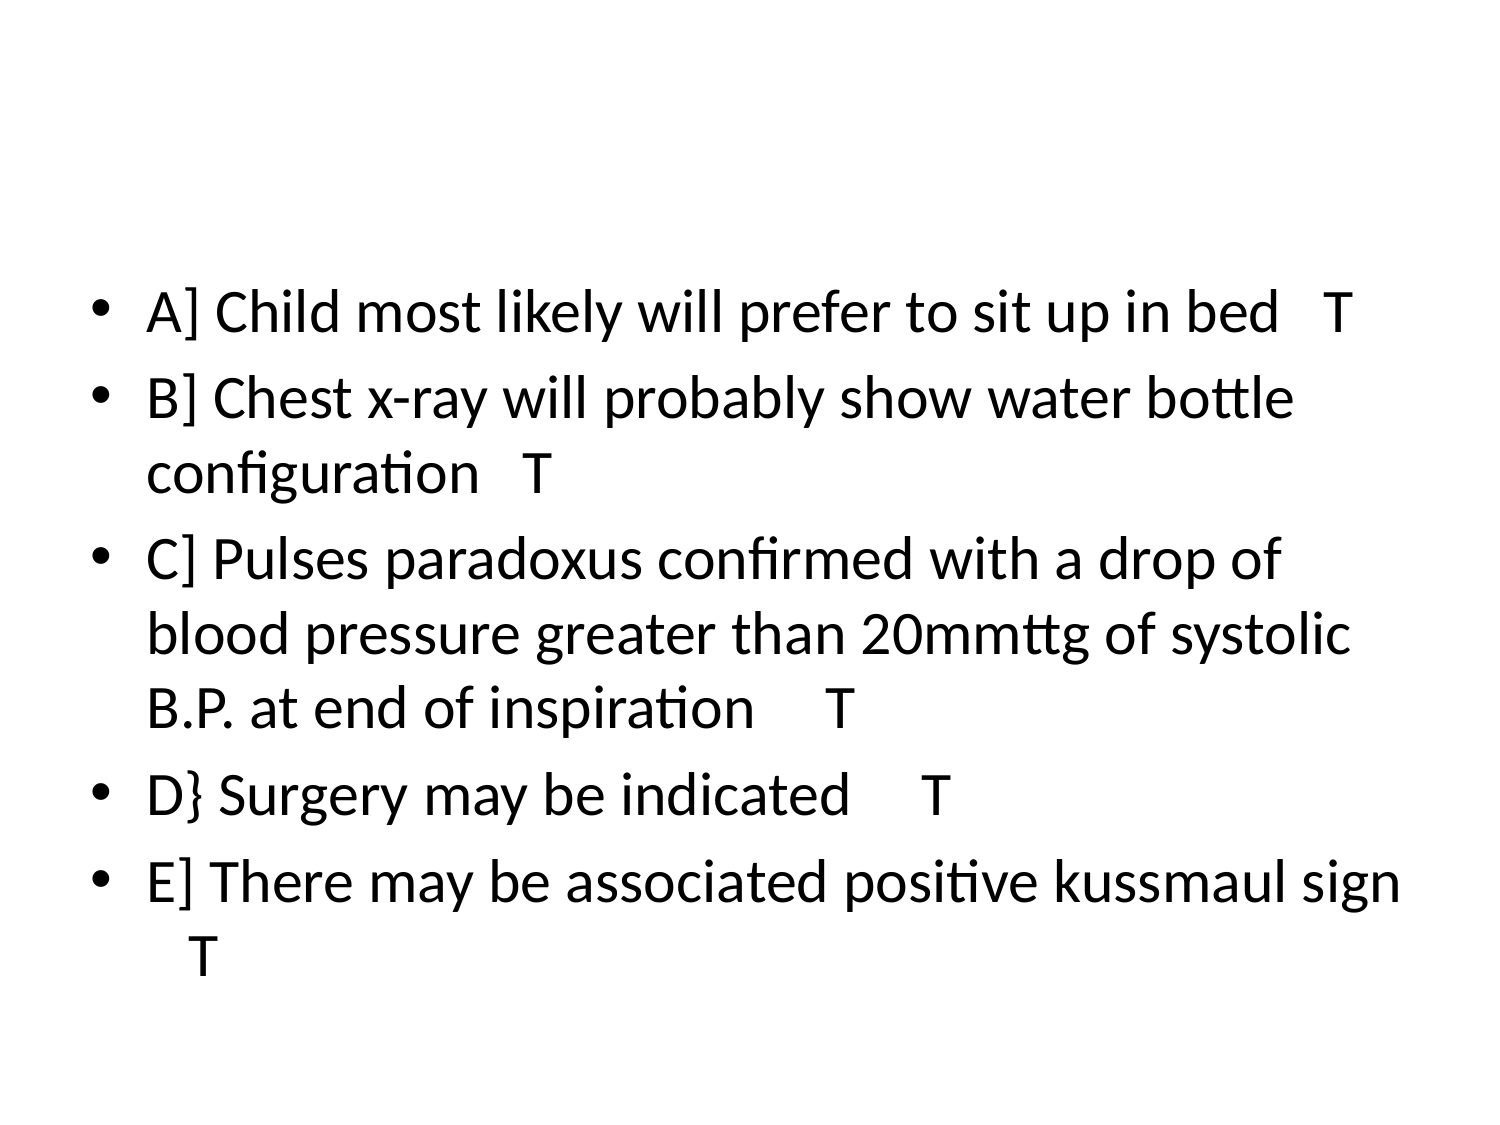

#
A] Child most likely will prefer to sit up in bed   T
B] Chest x-ray will probably show water bottle configuration   T
C] Pulses paradoxus confirmed with a drop of blood pressure greater than 20mmttg of systolic B.P. at end of inspiration     T
D} Surgery may be indicated     T
E] There may be associated positive kussmaul sign    T